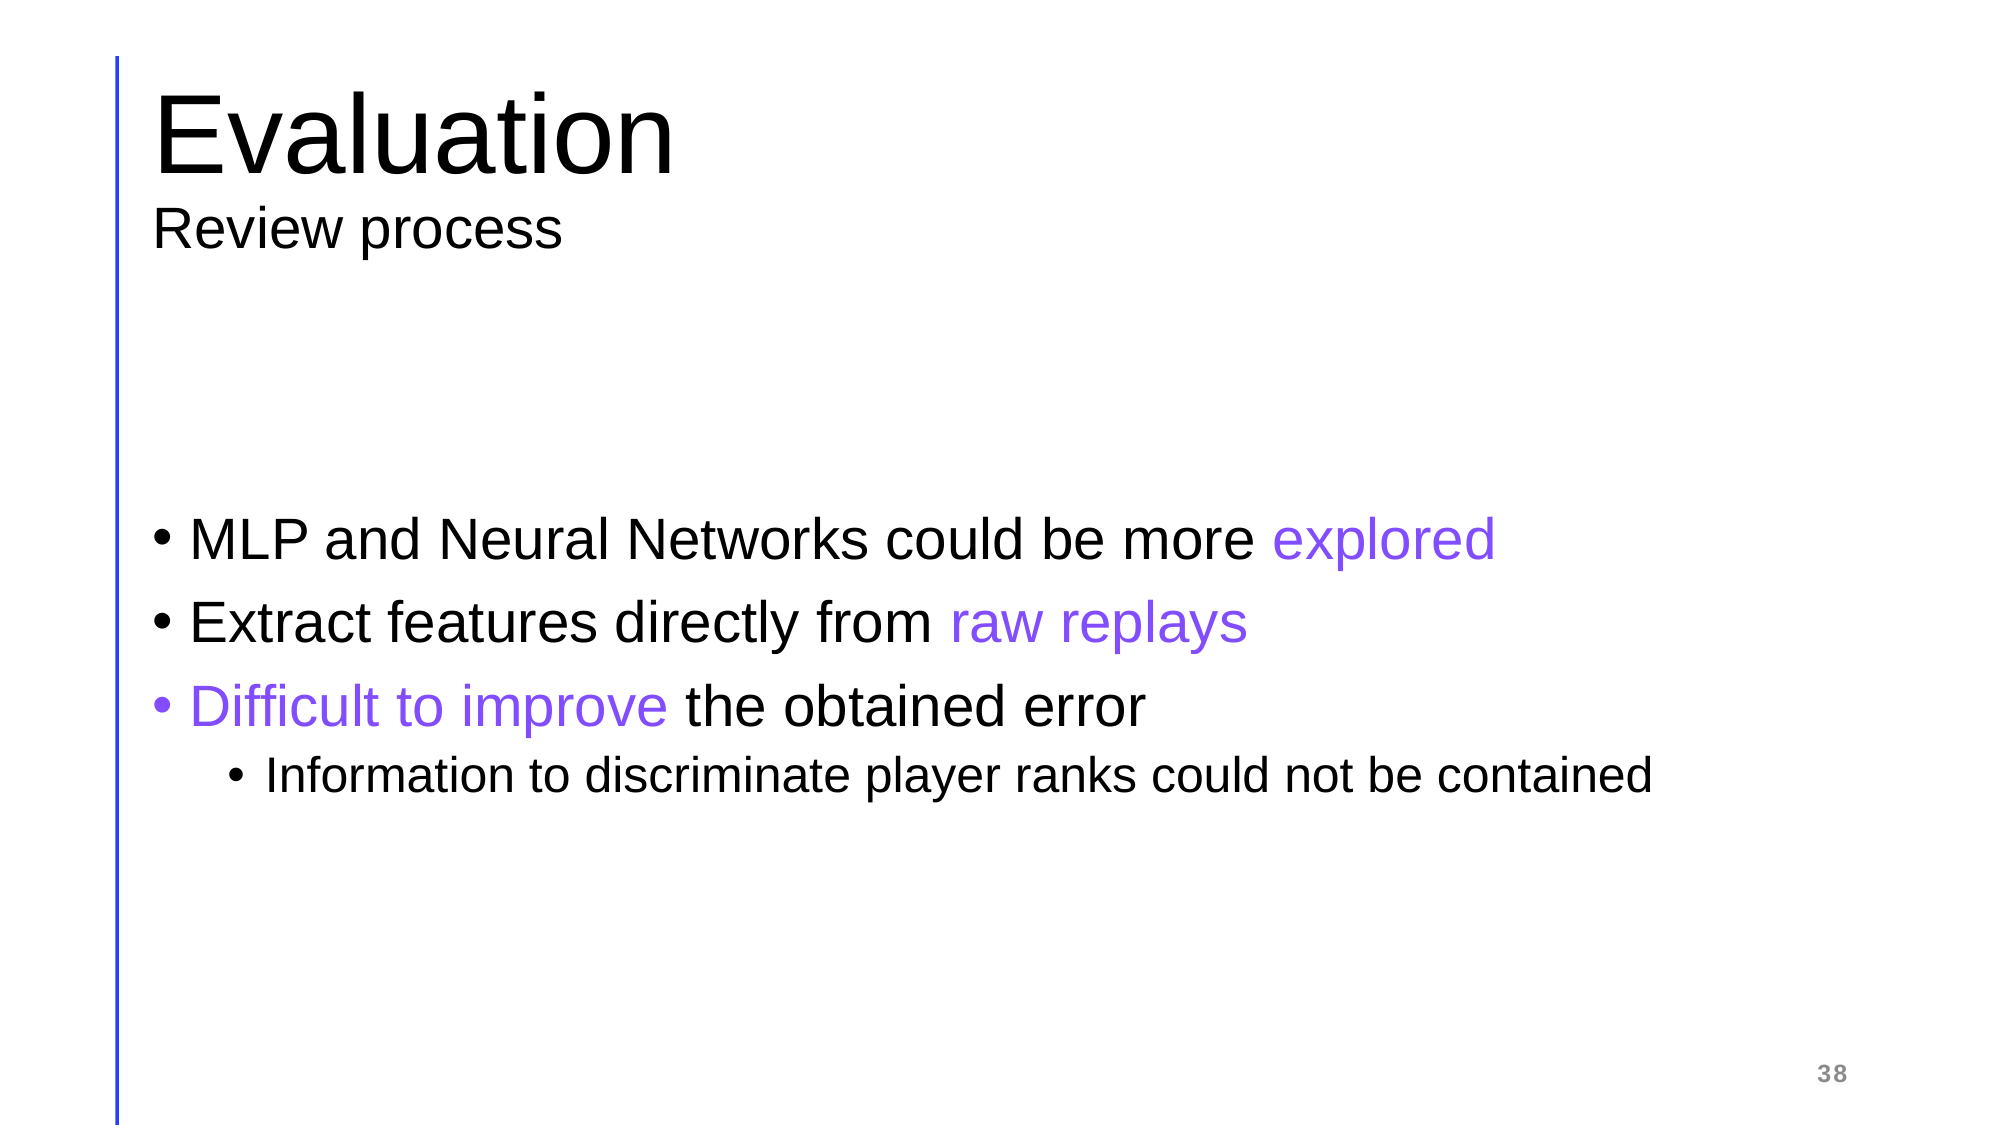

# Evaluation Review process
MLP and Neural Networks could be more explored
Extract features directly from raw replays
Difficult to improve the obtained error
Information to discriminate player ranks could not be contained
38